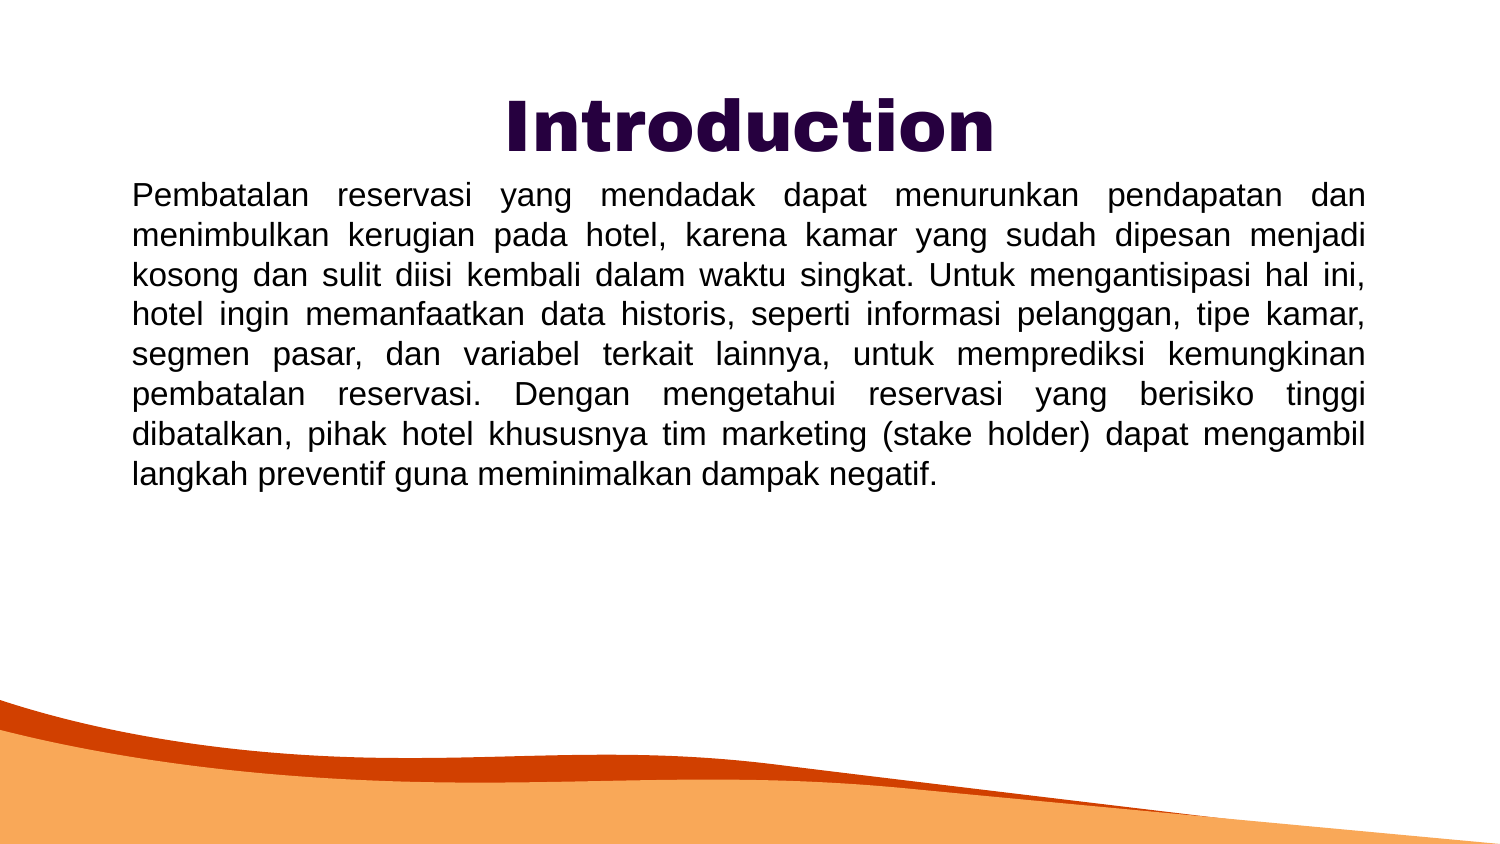

# Introduction
Pembatalan reservasi yang mendadak dapat menurunkan pendapatan dan menimbulkan kerugian pada hotel, karena kamar yang sudah dipesan menjadi kosong dan sulit diisi kembali dalam waktu singkat. Untuk mengantisipasi hal ini, hotel ingin memanfaatkan data historis, seperti informasi pelanggan, tipe kamar, segmen pasar, dan variabel terkait lainnya, untuk memprediksi kemungkinan pembatalan reservasi. Dengan mengetahui reservasi yang berisiko tinggi dibatalkan, pihak hotel khususnya tim marketing (stake holder) dapat mengambil langkah preventif guna meminimalkan dampak negatif.